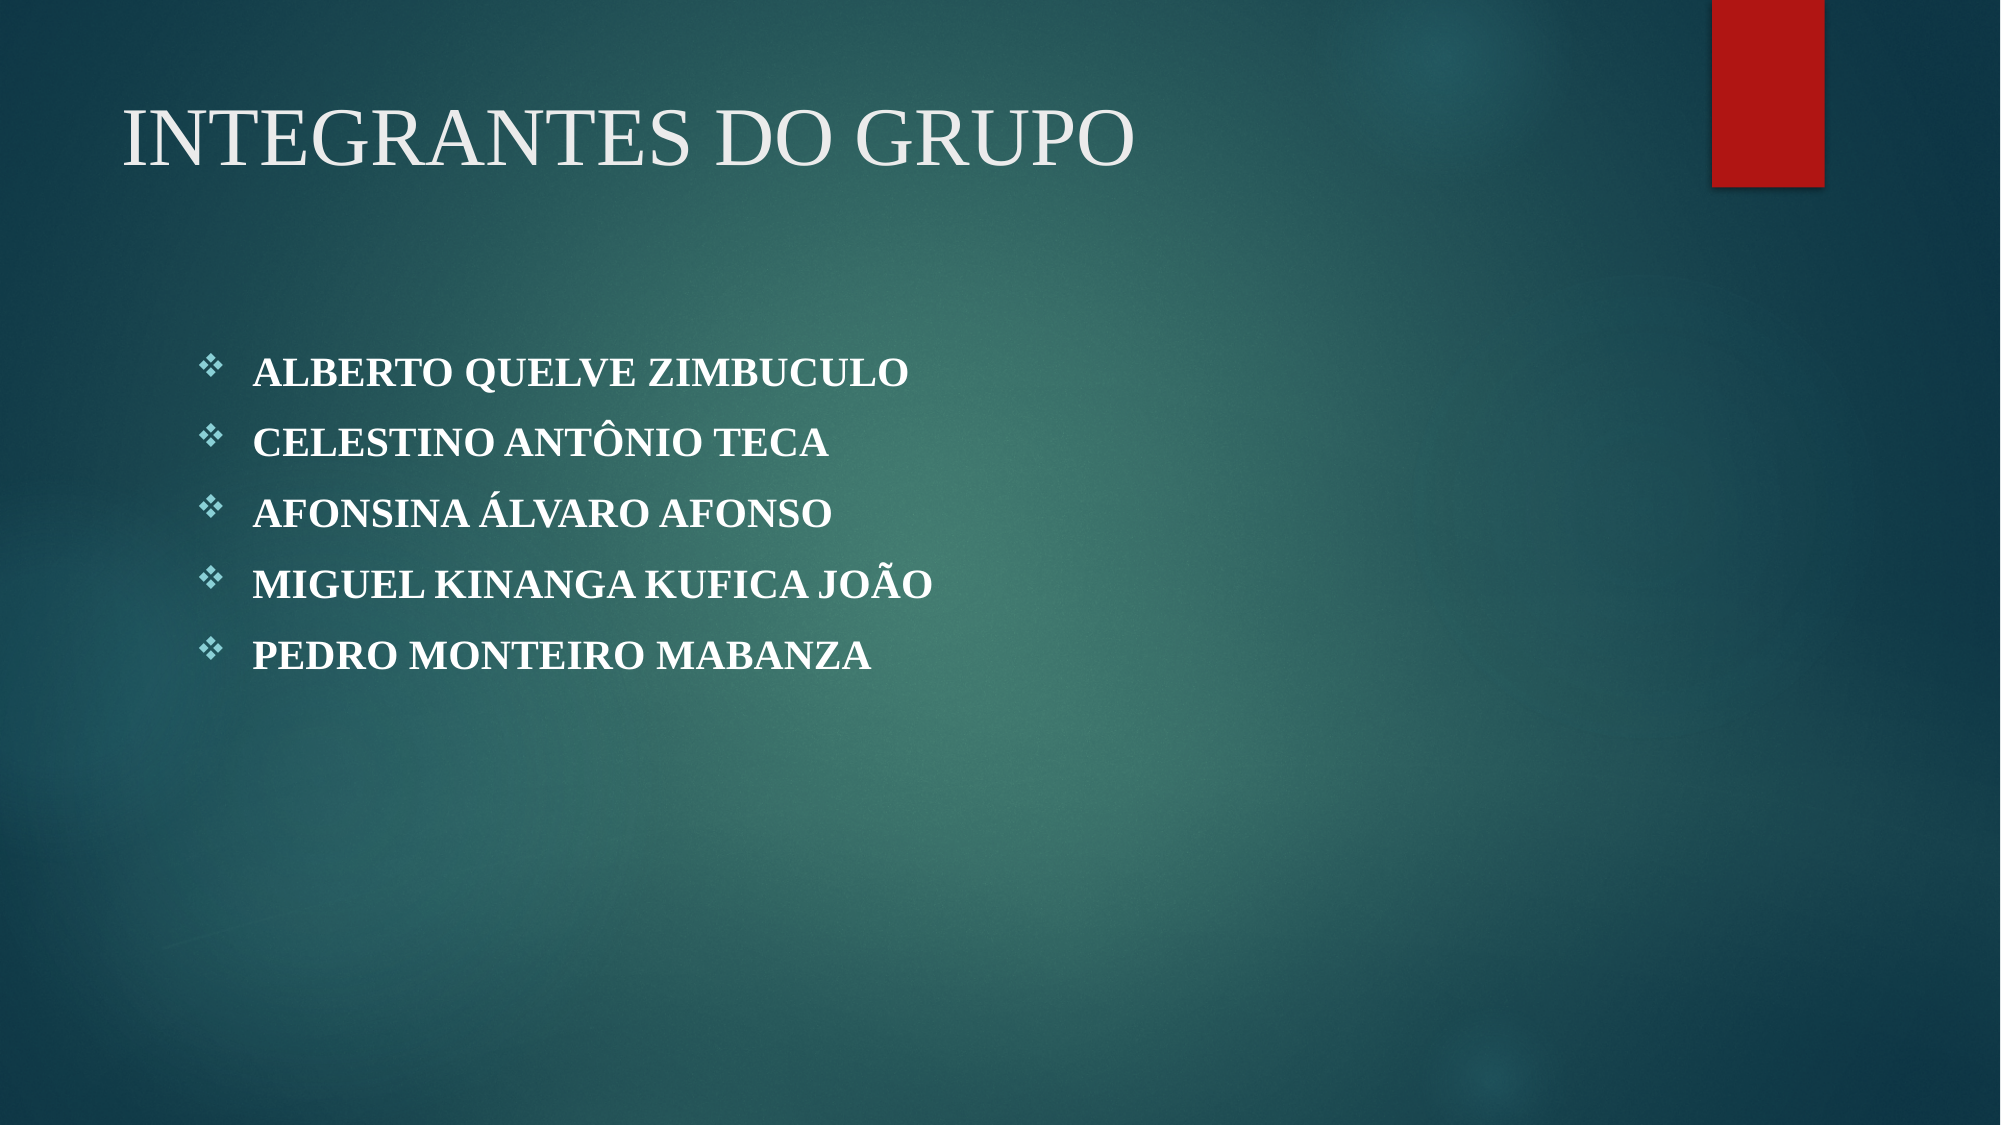

# INTEGRANTES DO GRUPO
ALBERTO QUELVE ZIMBUCULO
CELESTINO ANTÔNIO TECA
AFONSINA ÁLVARO AFONSO
MIGUEL KINANGA KUFICA JOÃO
PEDRO MONTEIRO MABANZA